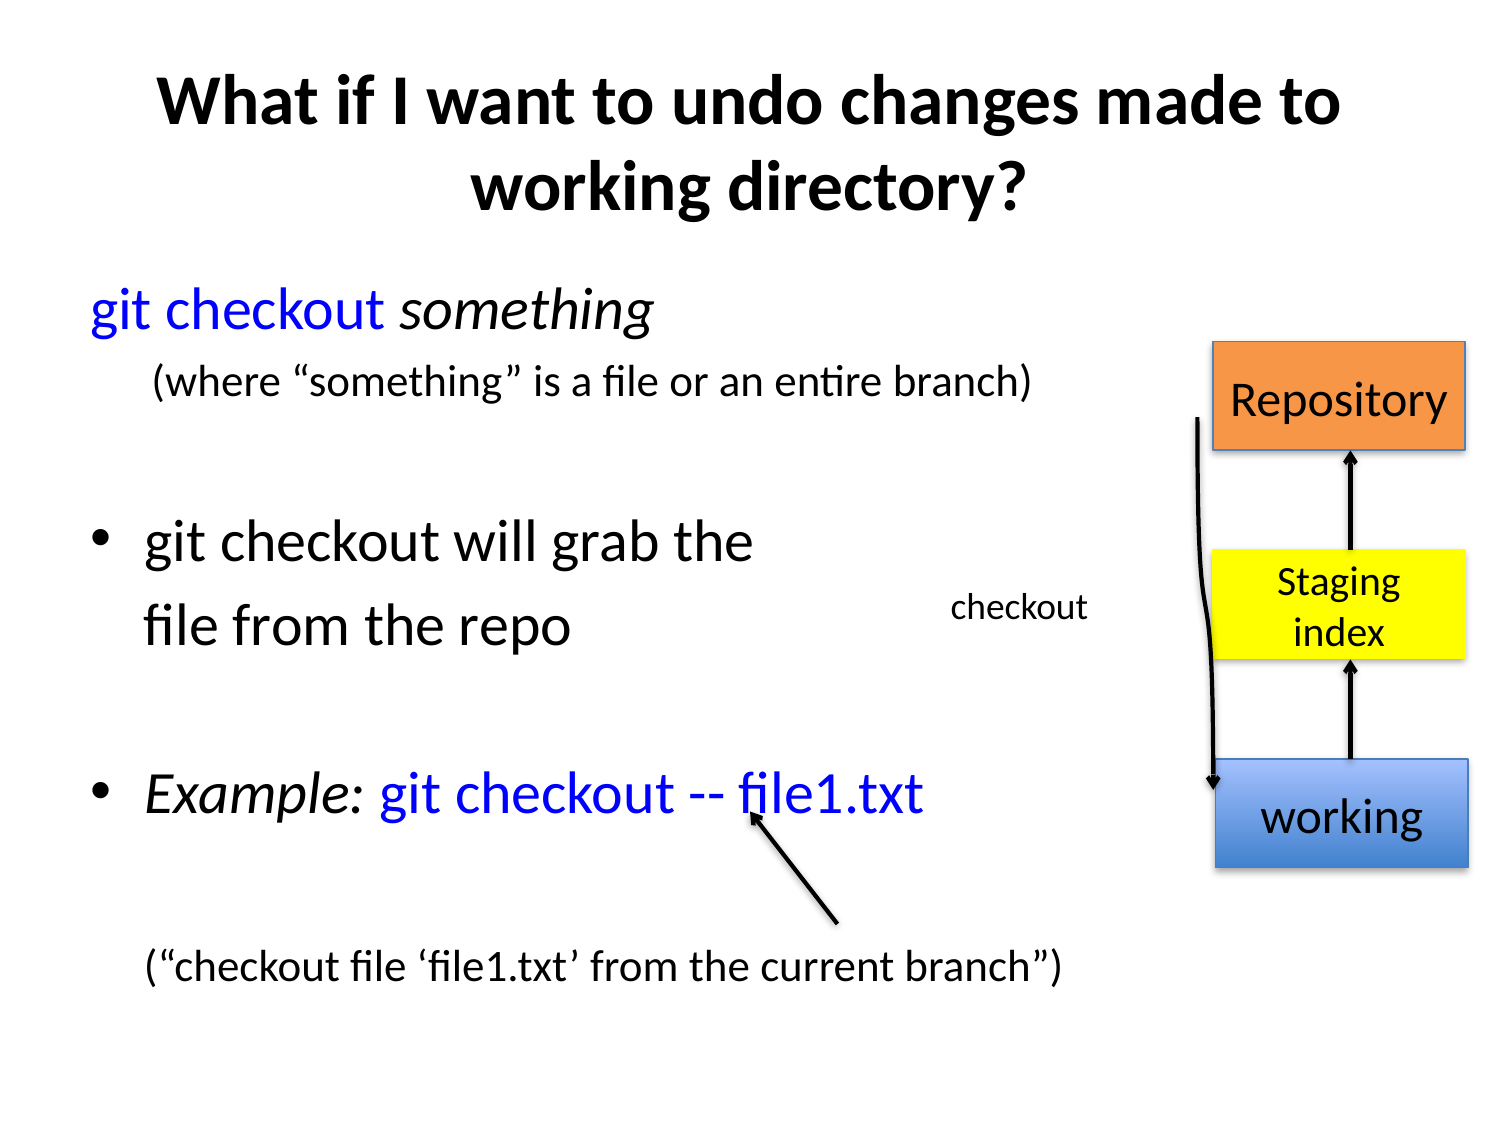

# What if I want to undo changes made to working directory?
git checkout something
      (where “something” is a file or an entire branch)

git checkout will grab the
    file from the repo

Example: git checkout -- file1.txt

    (“checkout file ‘file1.txt’ from the current branch”)
Repository
Staging index
working
checkout